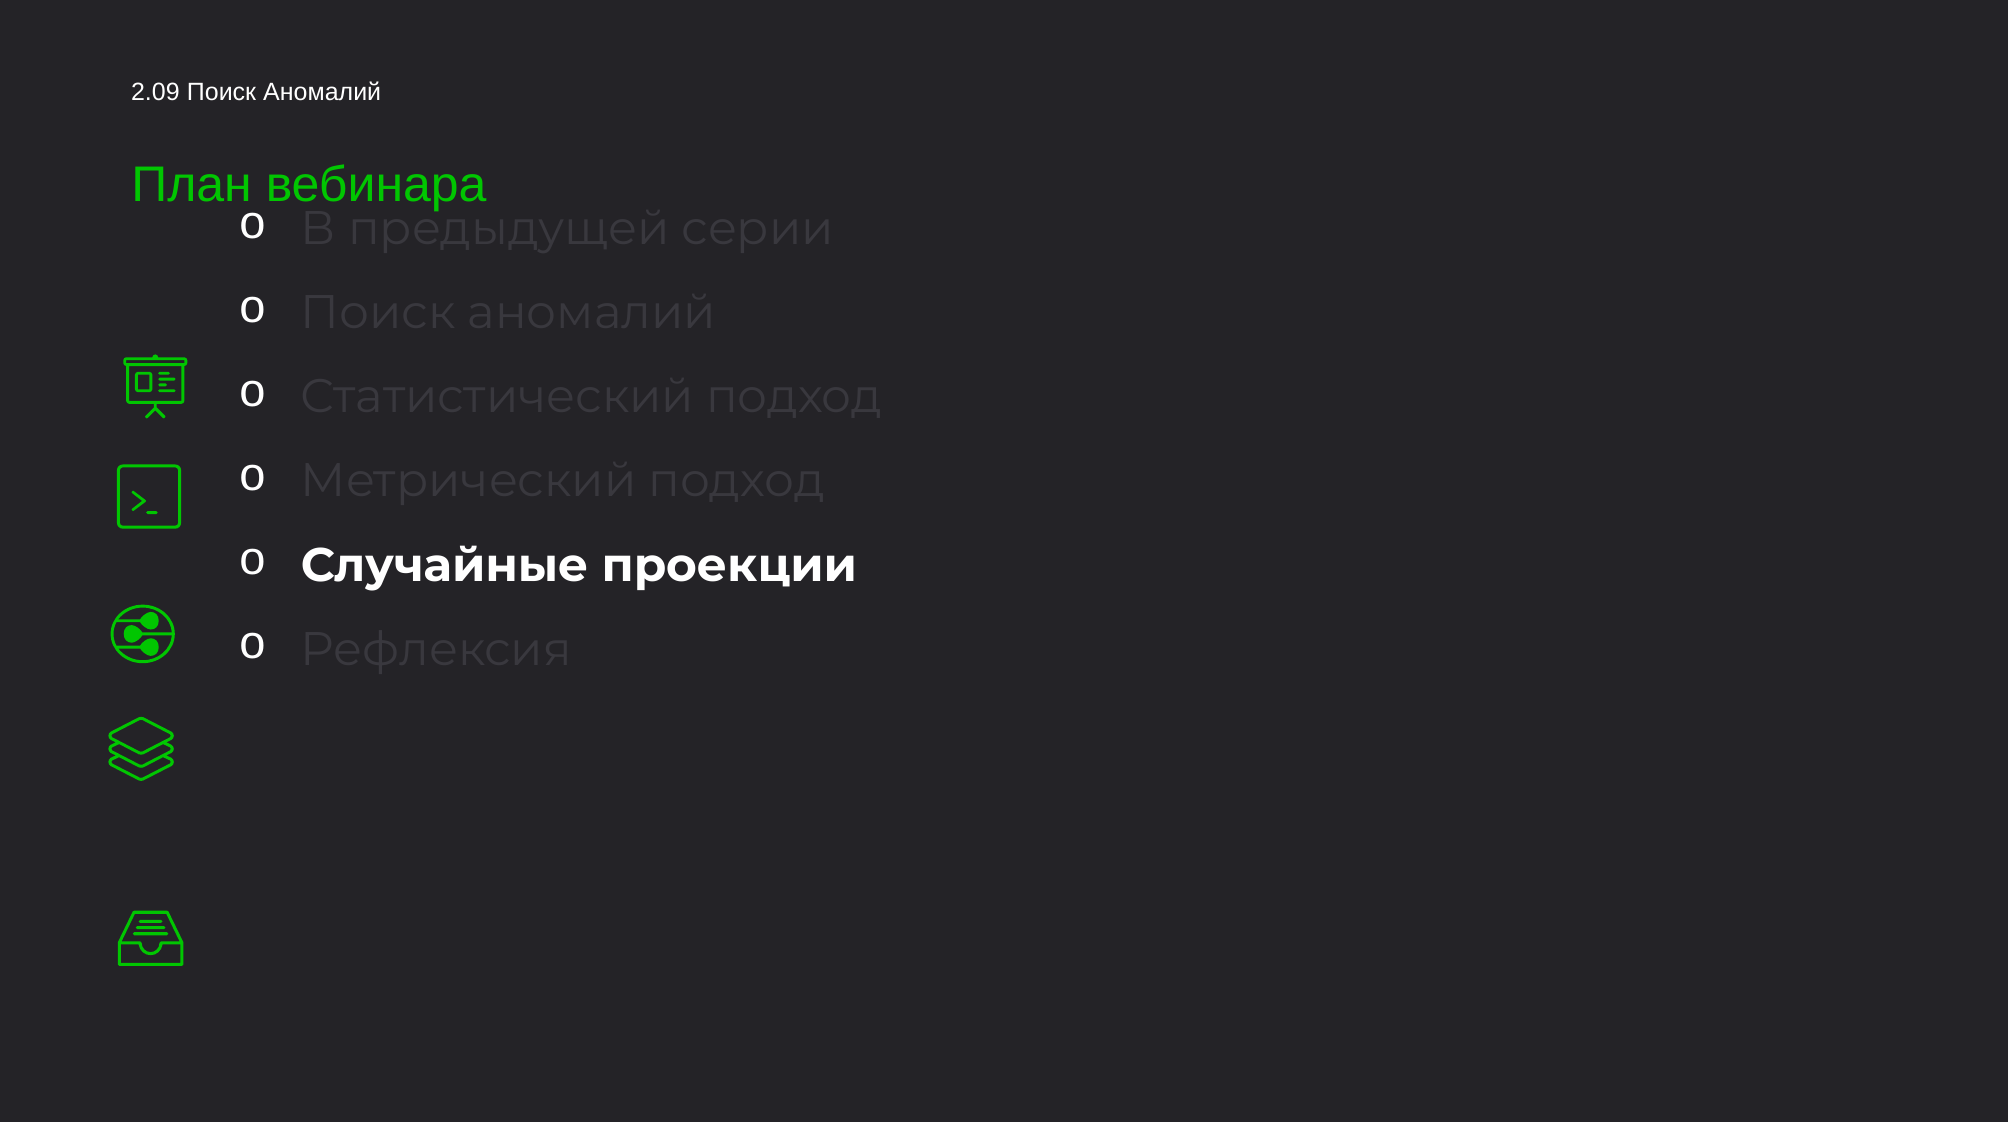

2.09 Поиск Аномалий
План вебинара
В предыдущей серии
Поиск аномалий
Статистический подход
Метрический подход
Случайные проекции
Рефлексия